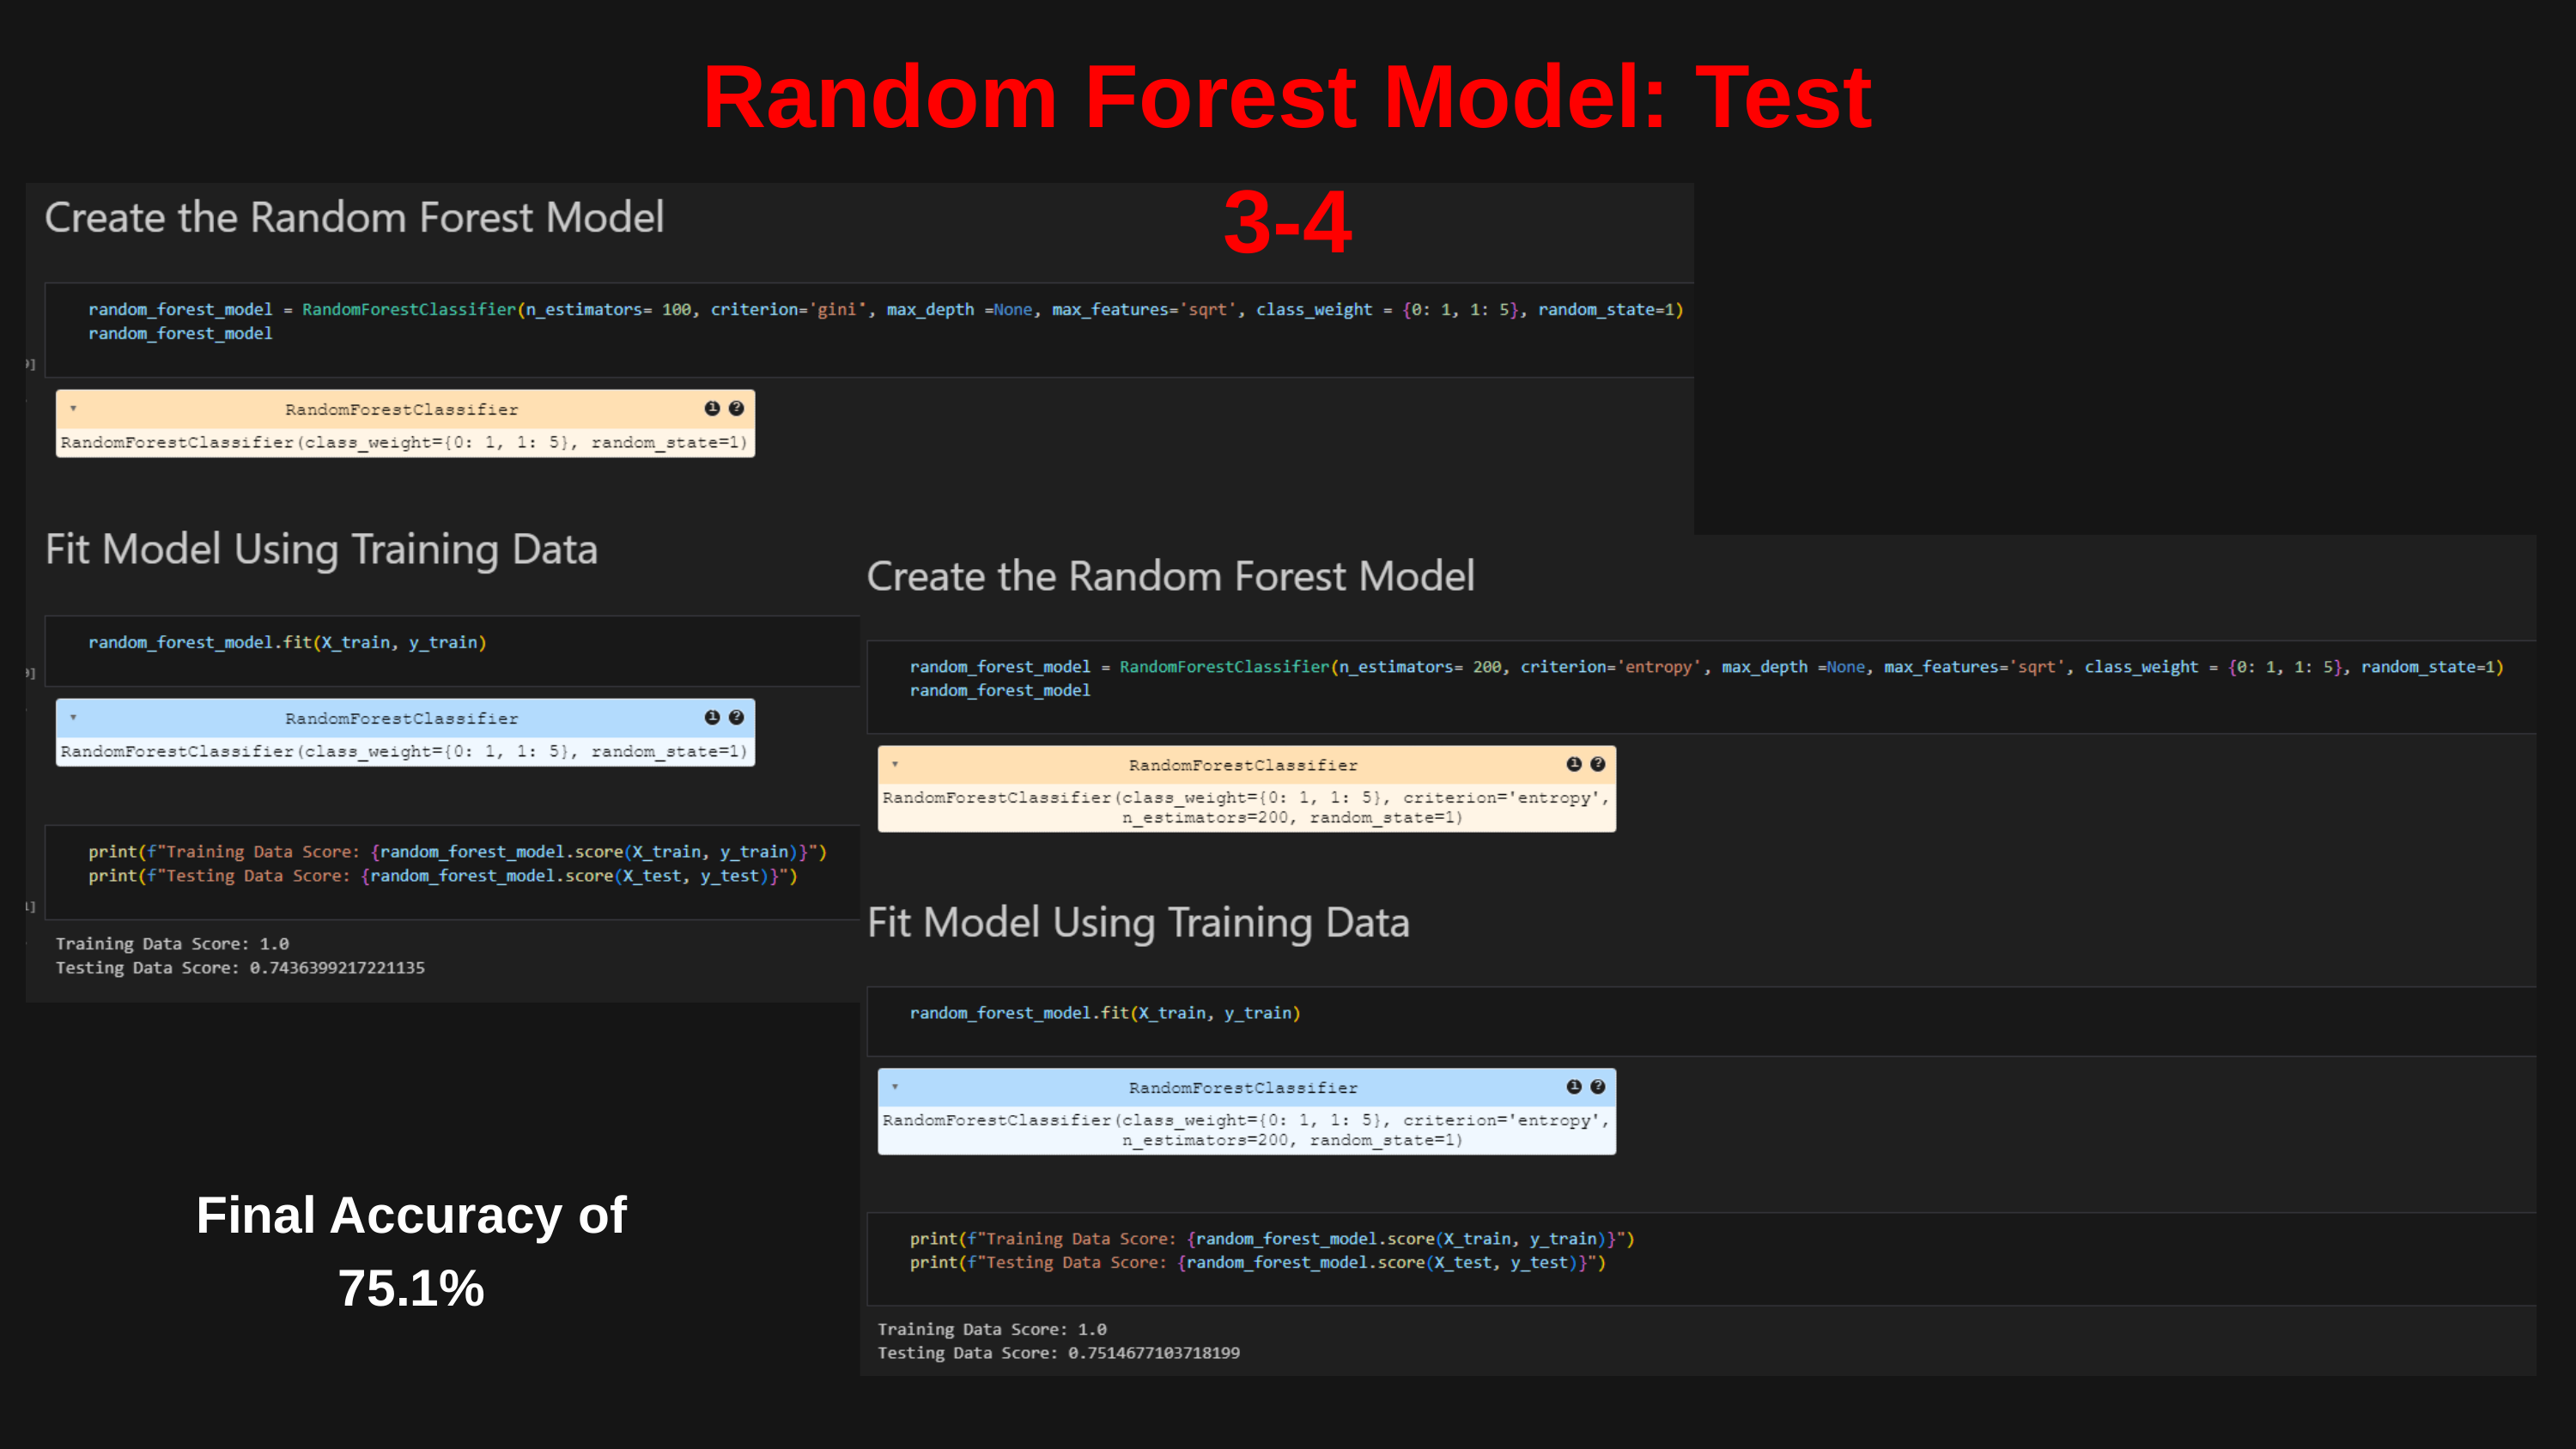

Random Forest Model: Test 3-4

Final Accuracy of 75.1%